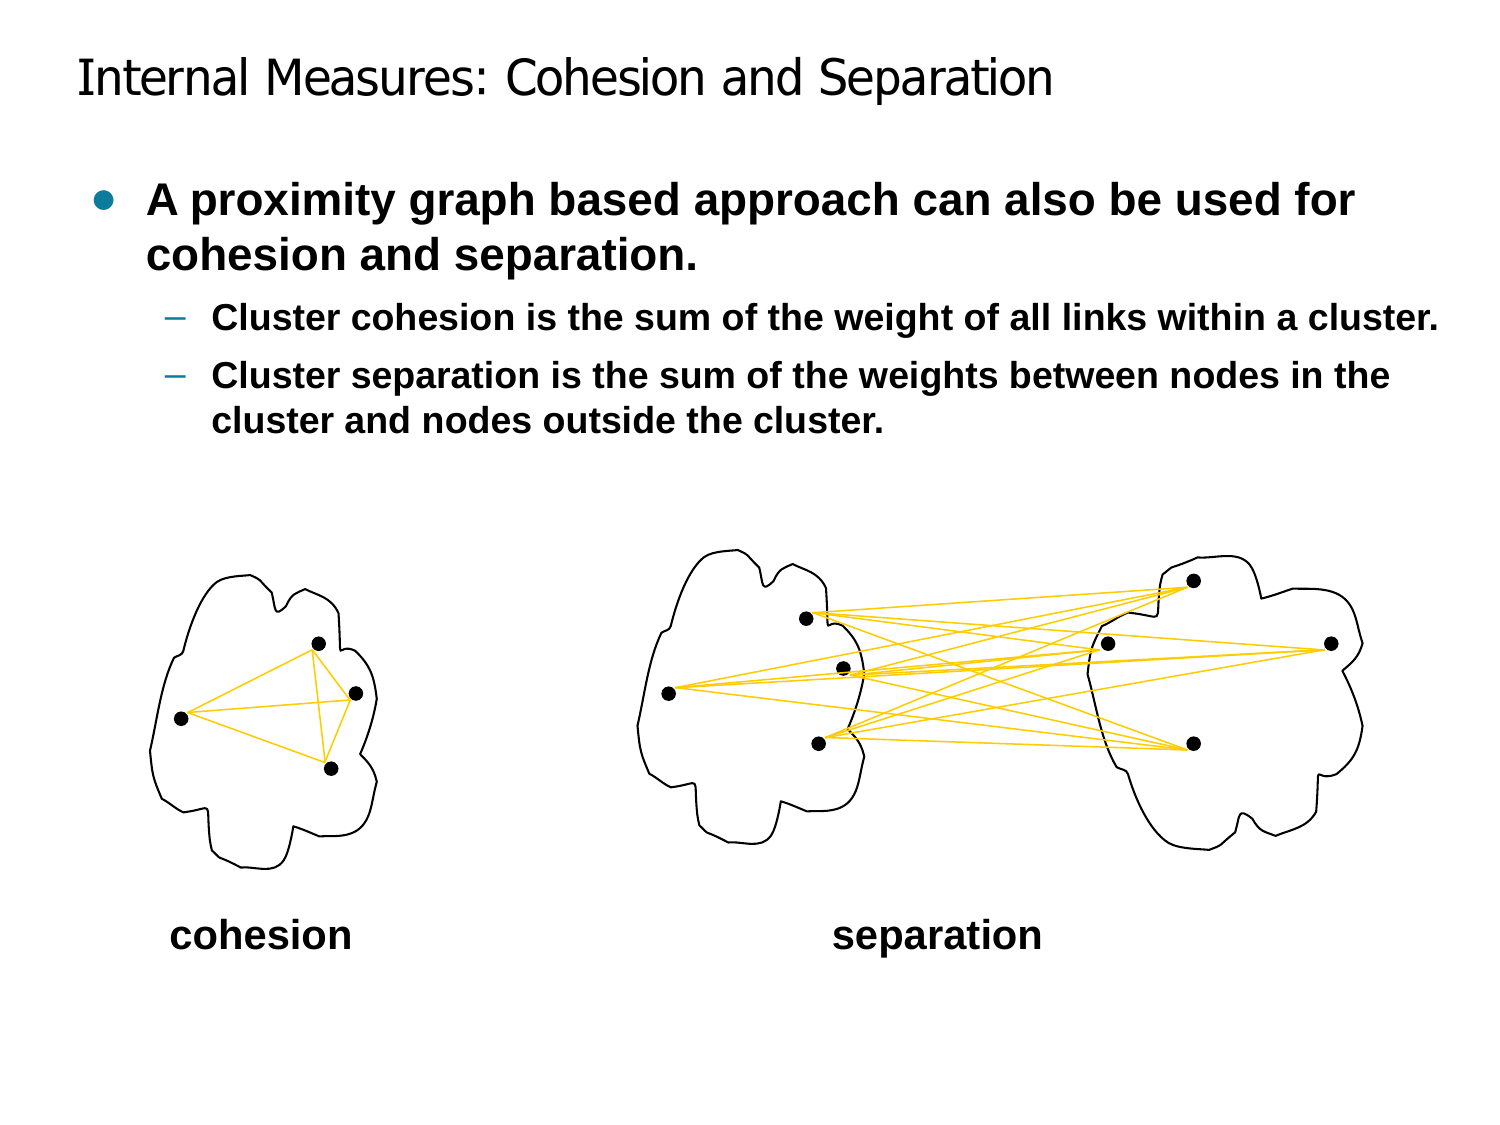

Internal Measures: Cohesion and Separation
A proximity graph based approach can also be used for cohesion and separation.
Cluster cohesion is the sum of the weight of all links within a cluster.
Cluster separation is the sum of the weights between nodes in the cluster and nodes outside the cluster.

cohesion
separation